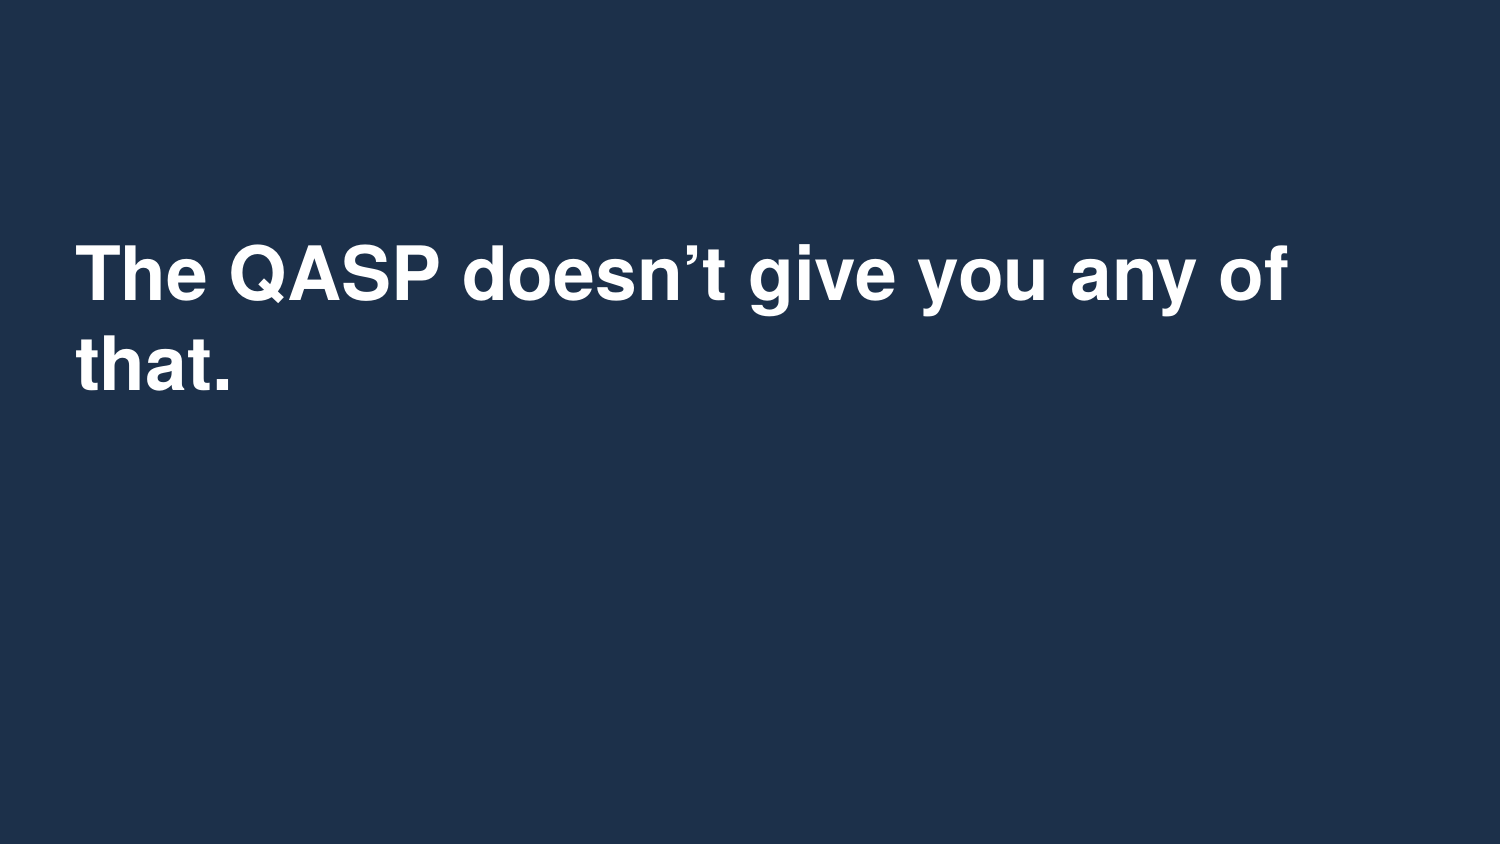

# The QASP doesn’t give you any of that.